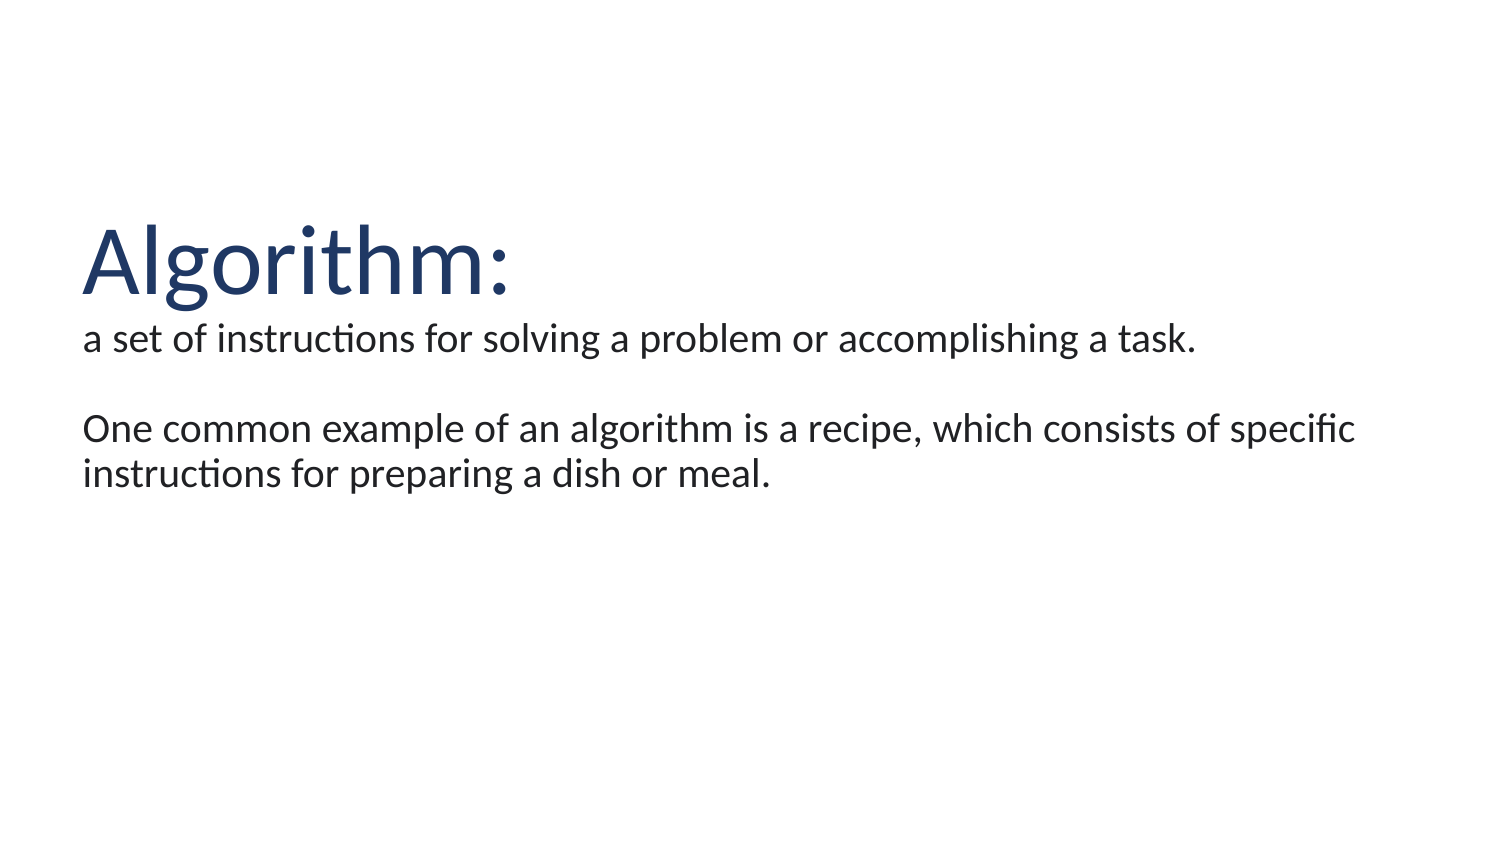

# Algorithm: a set of instructions for solving a problem or accomplishing a task. One common example of an algorithm is a recipe, which consists of specific instructions for preparing a dish or meal.